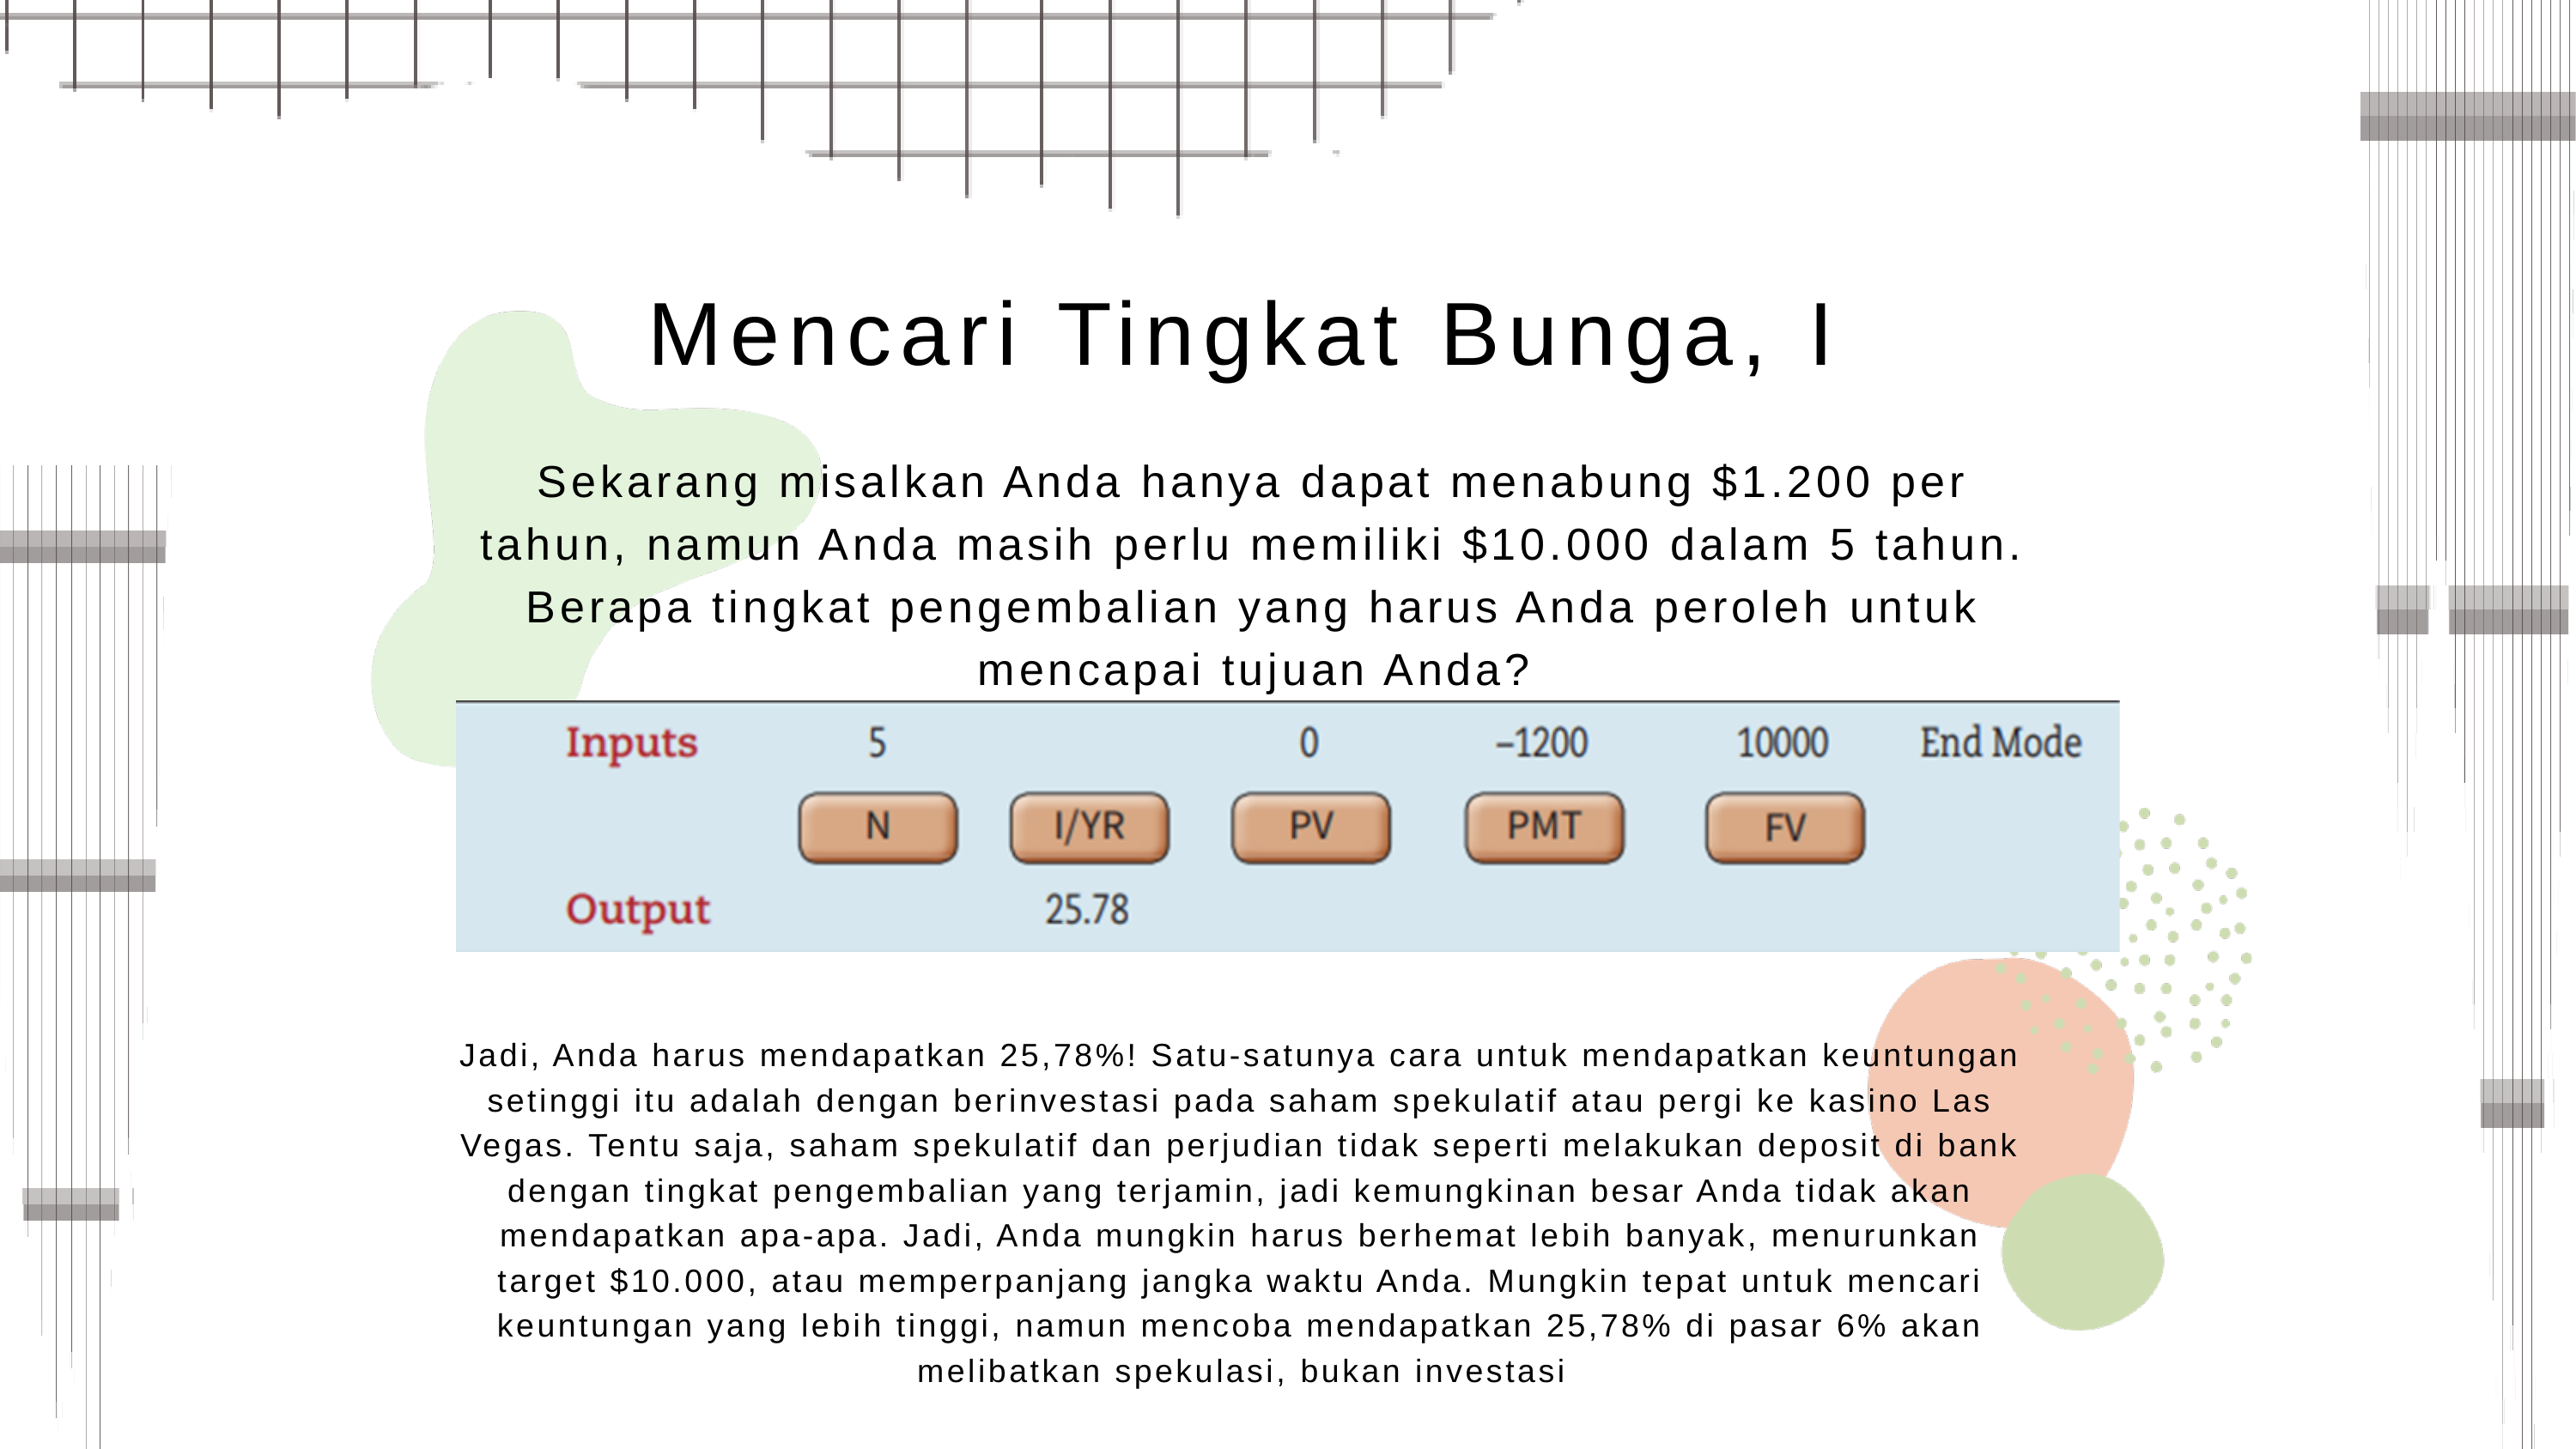

Mencari Tingkat Bunga, I

Sekarang misalkan Anda hanya dapat menabung $1.200 per tahun, namun Anda masih perlu memiliki $10.000 dalam 5 tahun. Berapa tingkat pengembalian yang harus Anda peroleh untuk mencapai tujuan Anda?

Jadi, Anda harus mendapatkan 25,78%! Satu-satunya cara untuk mendapatkan keuntungan setinggi itu adalah dengan berinvestasi pada saham spekulatif atau pergi ke kasino Las Vegas. Tentu saja, saham spekulatif dan perjudian tidak seperti melakukan deposit di bank dengan tingkat pengembalian yang terjamin, jadi kemungkinan besar Anda tidak akan mendapatkan apa-apa. Jadi, Anda mungkin harus berhemat lebih banyak, menurunkan target $10.000, atau memperpanjang jangka waktu Anda. Mungkin tepat untuk mencari keuntungan yang lebih tinggi, namun mencoba mendapatkan 25,78% di pasar 6% akan melibatkan spekulasi, bukan investasi